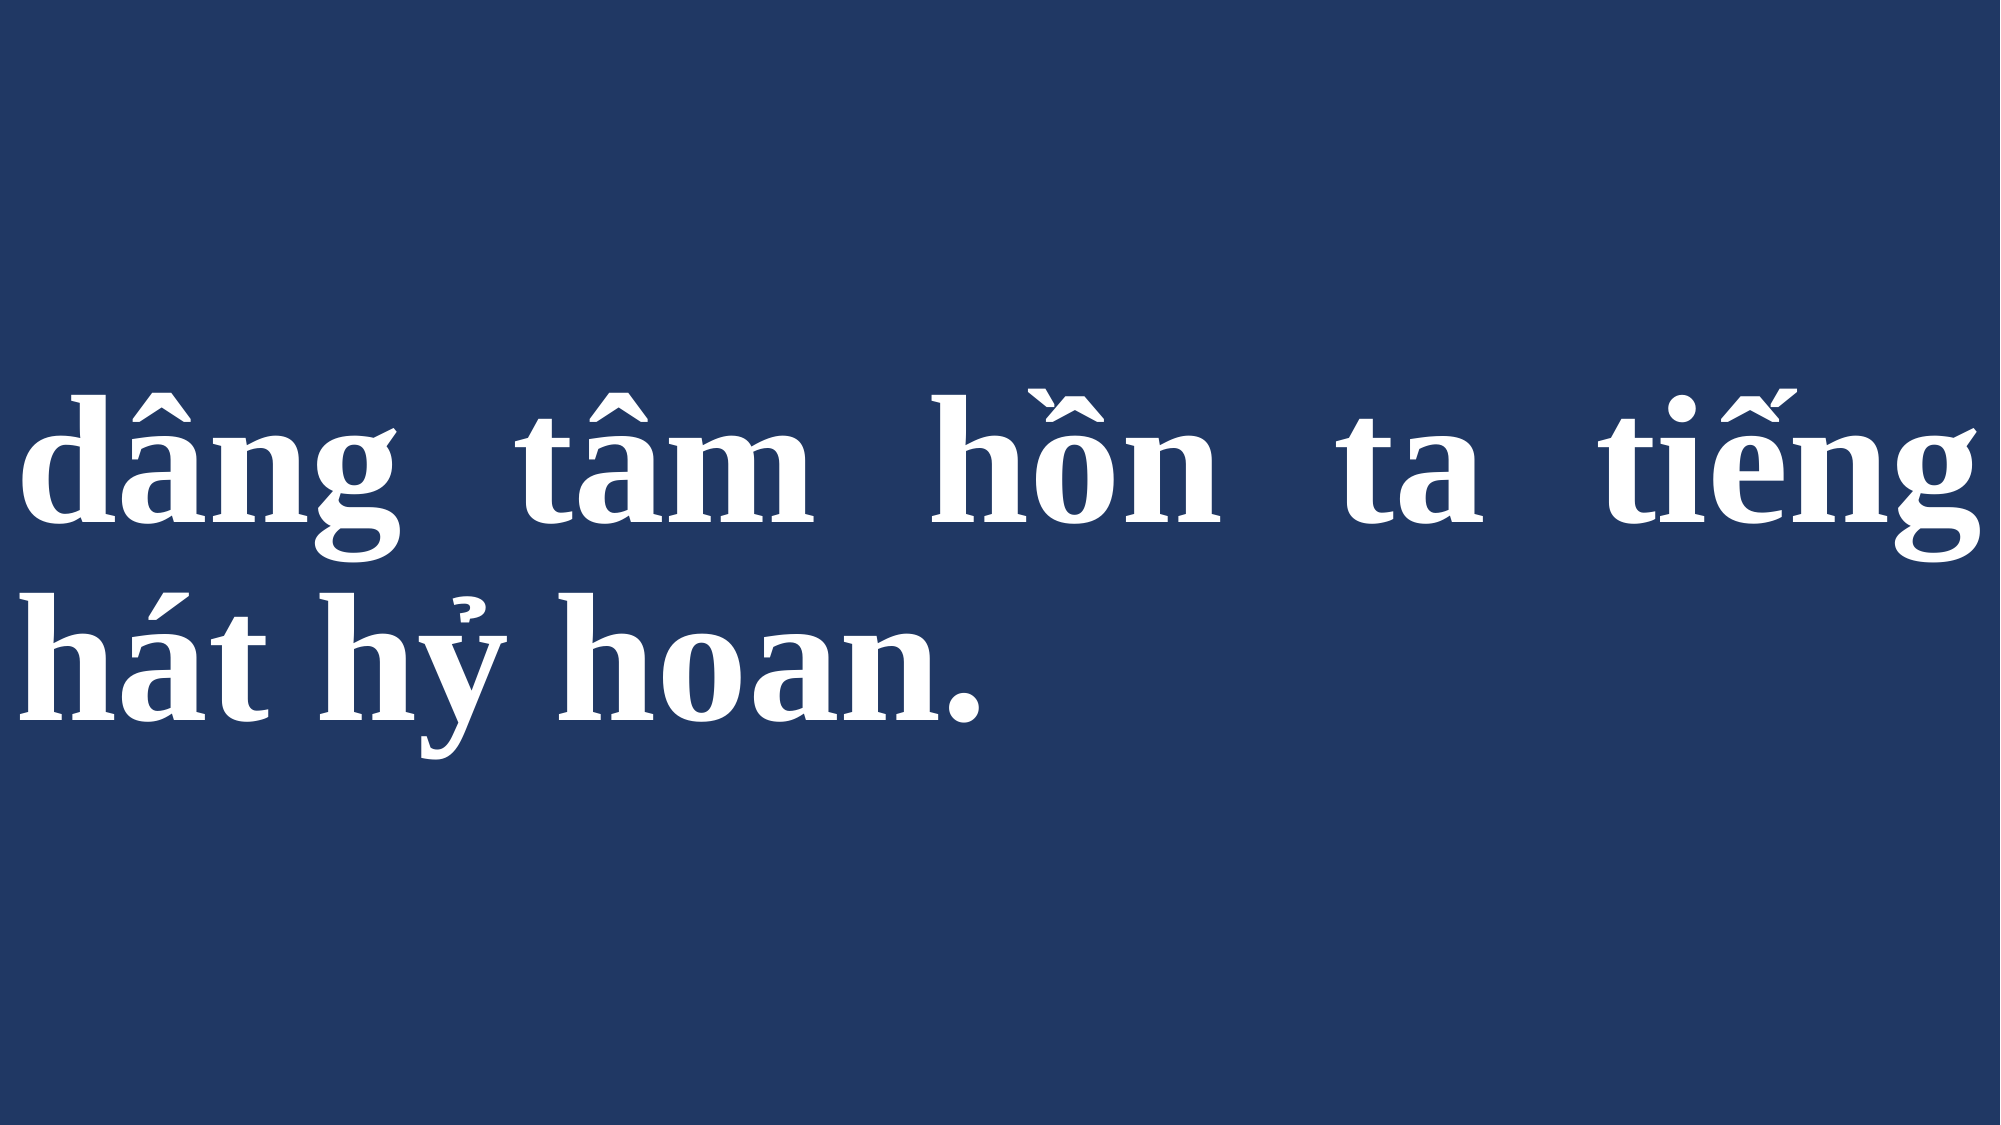

# dâng tâm hồn ta tiếng hát hỷ hoan.